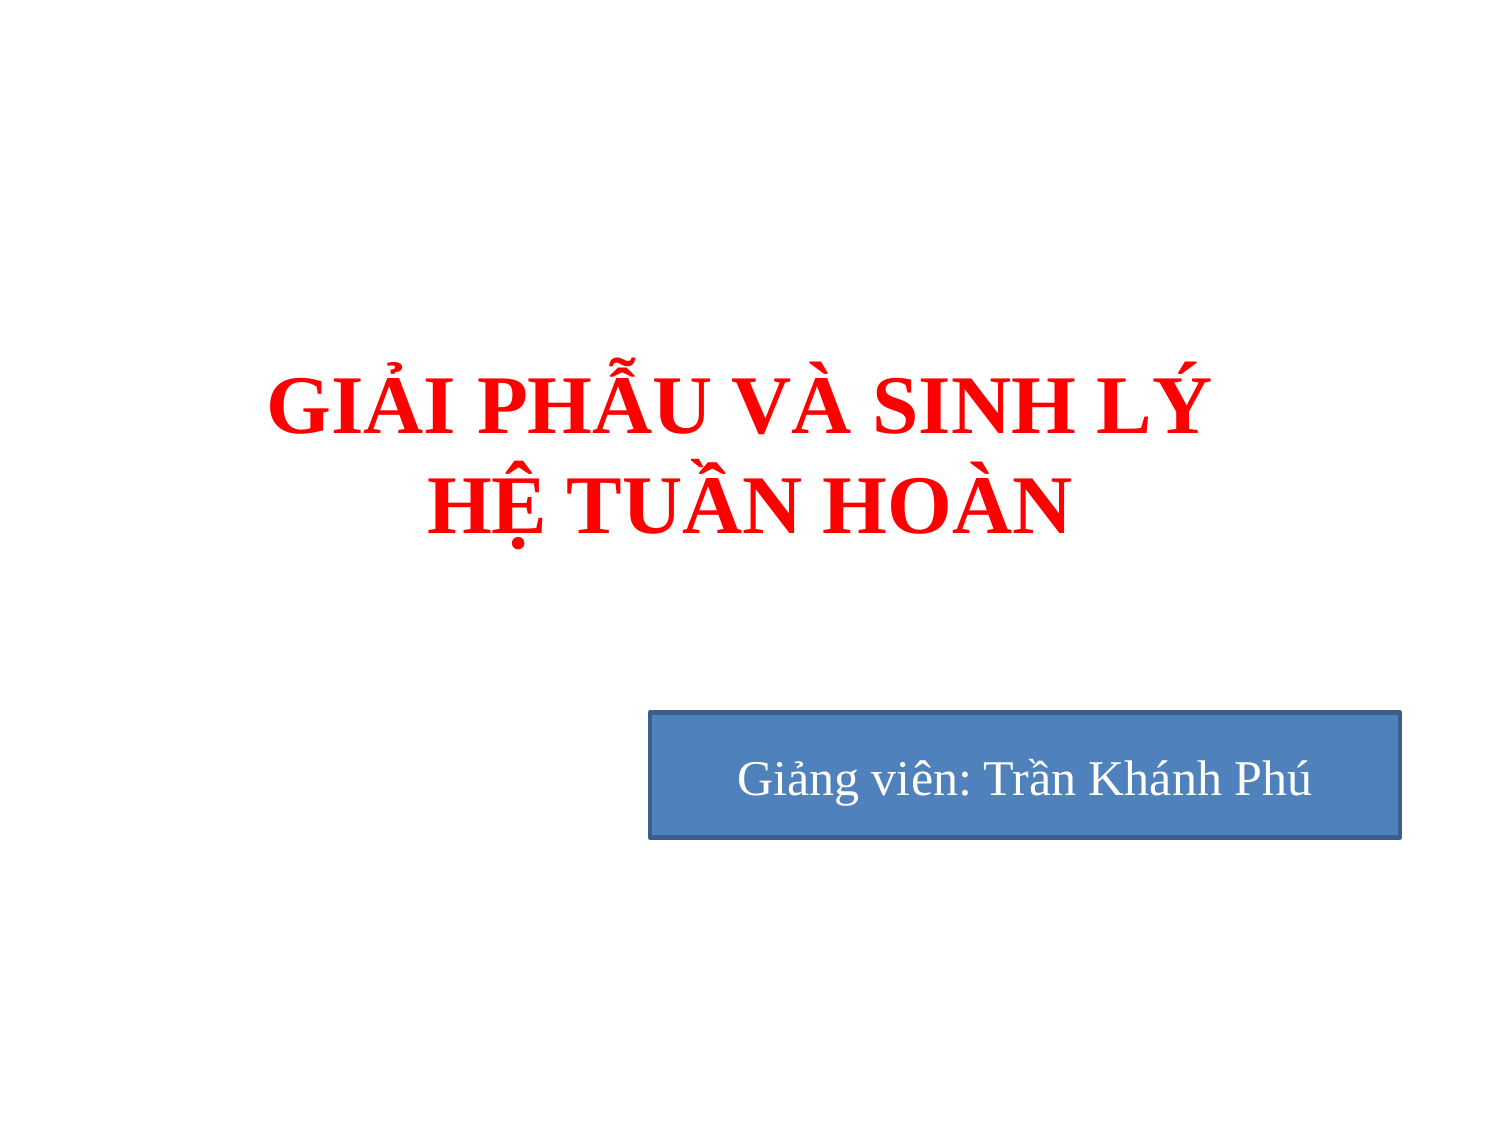

# GIẢI PHẪU VÀ SINH LÝ HỆ TUẦN HOÀN
Giảng viên: Trần Khánh Phú